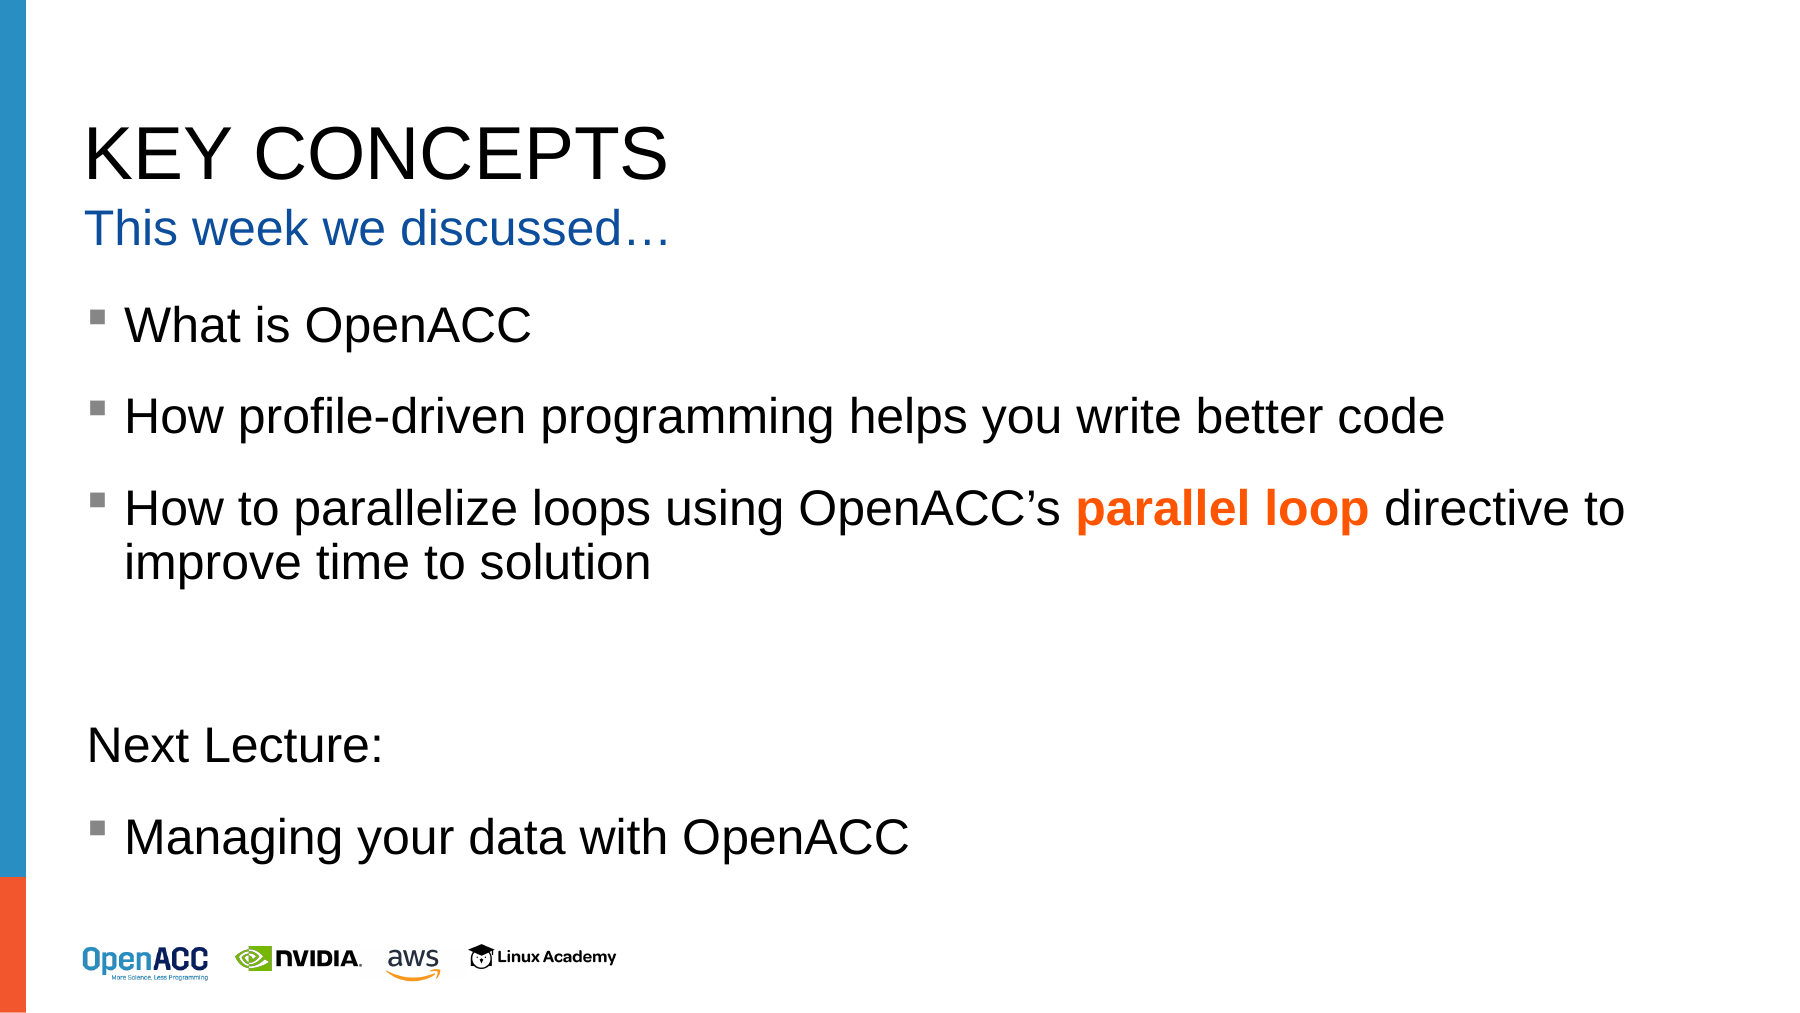

# KEY concepts
This week we discussed…
What is OpenACC
How profile-driven programming helps you write better code
How to parallelize loops using OpenACC’s parallel loop directive to improve time to solution

Next Lecture:
Managing your data with OpenACC